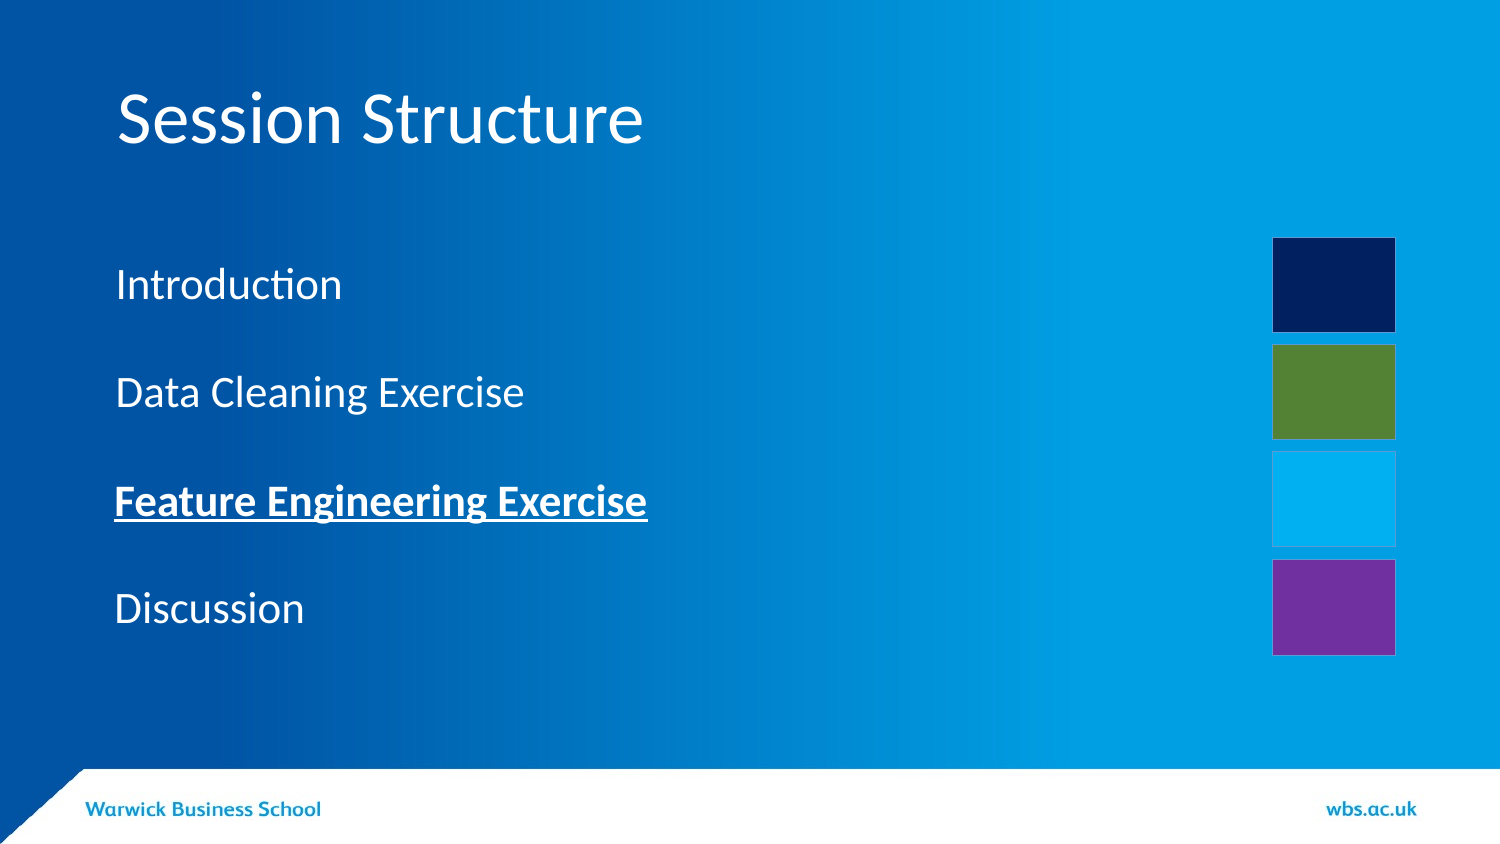

# Session Structure
Introduction
Data Cleaning Exercise
Feature Engineering Exercise
Discussion